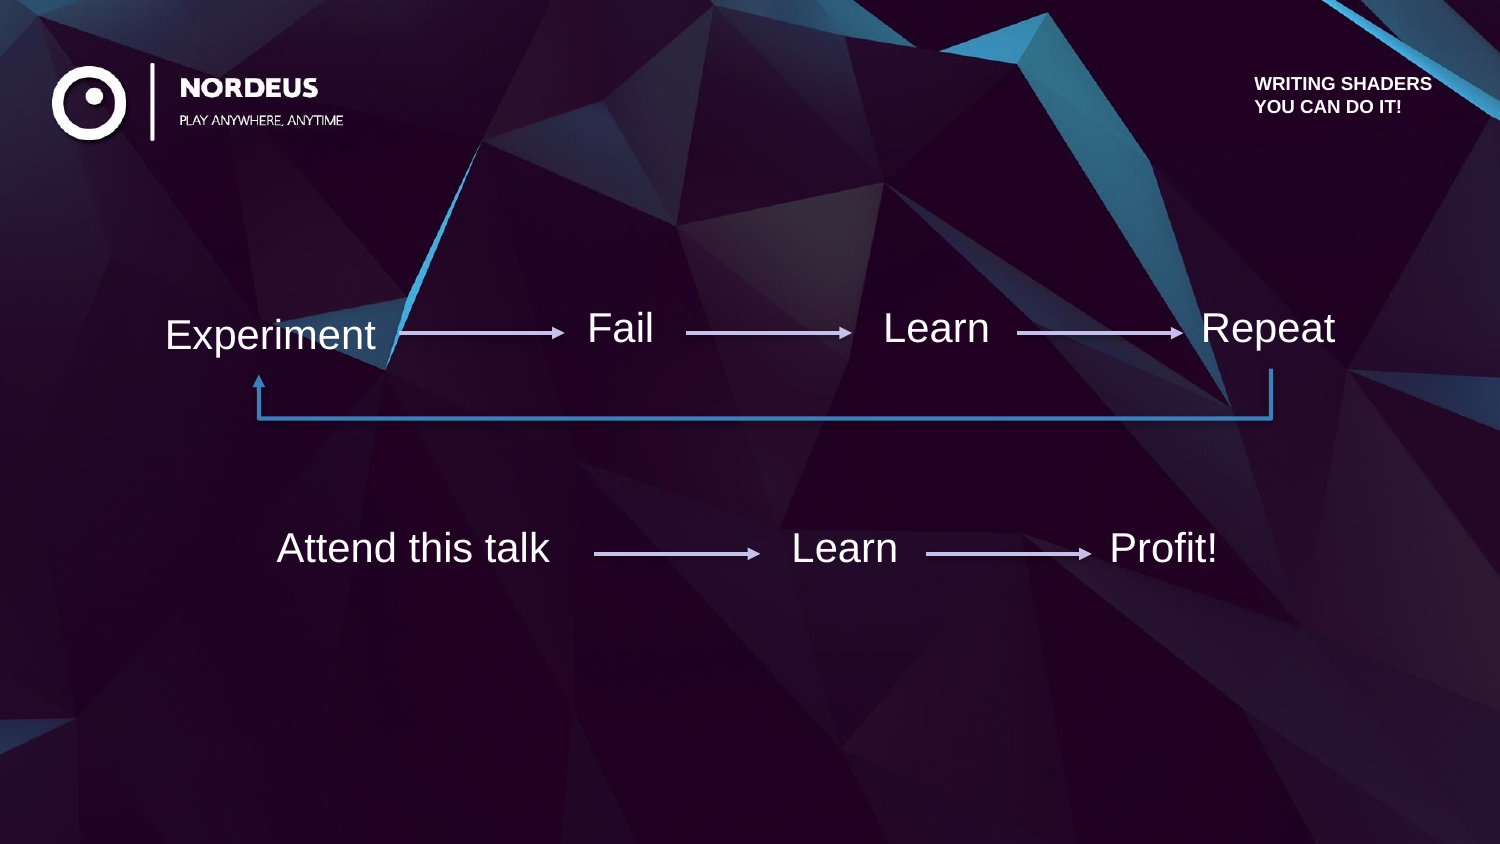

WRITING SHADERS
YOU CAN DO IT!
Experiment
Fail
Learn
Repeat

Attend this talk
Learn
Profit!